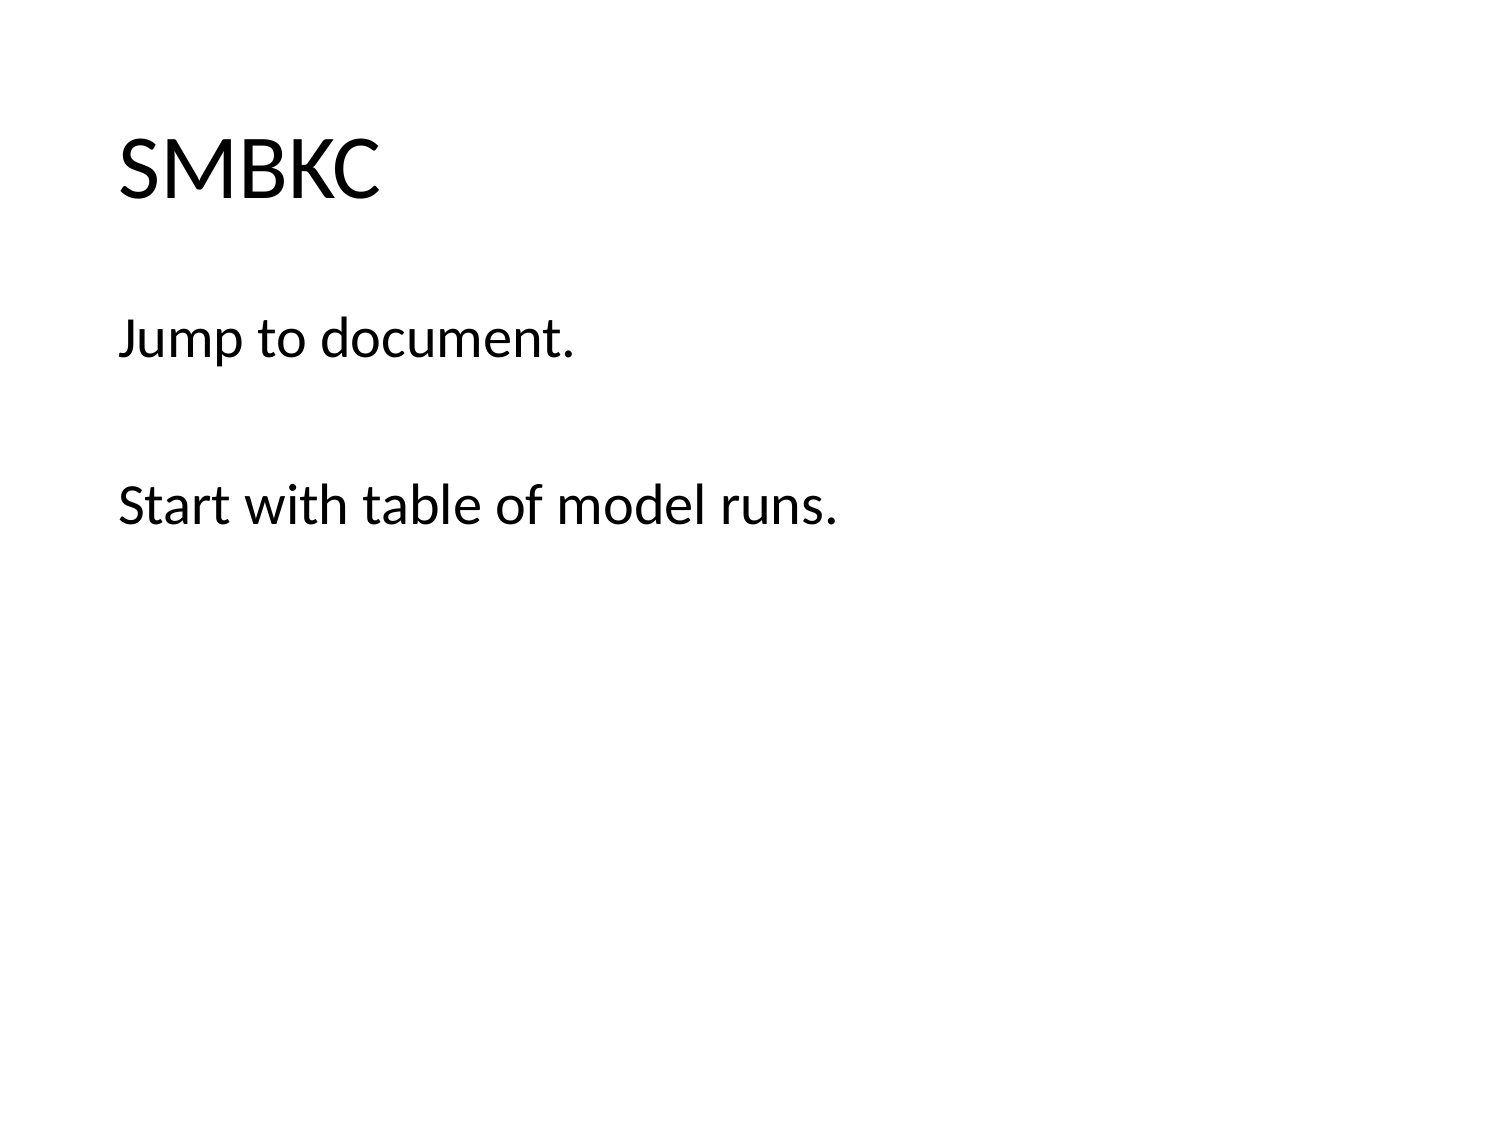

# SMBKC
Jump to document.

Start with table of model runs.